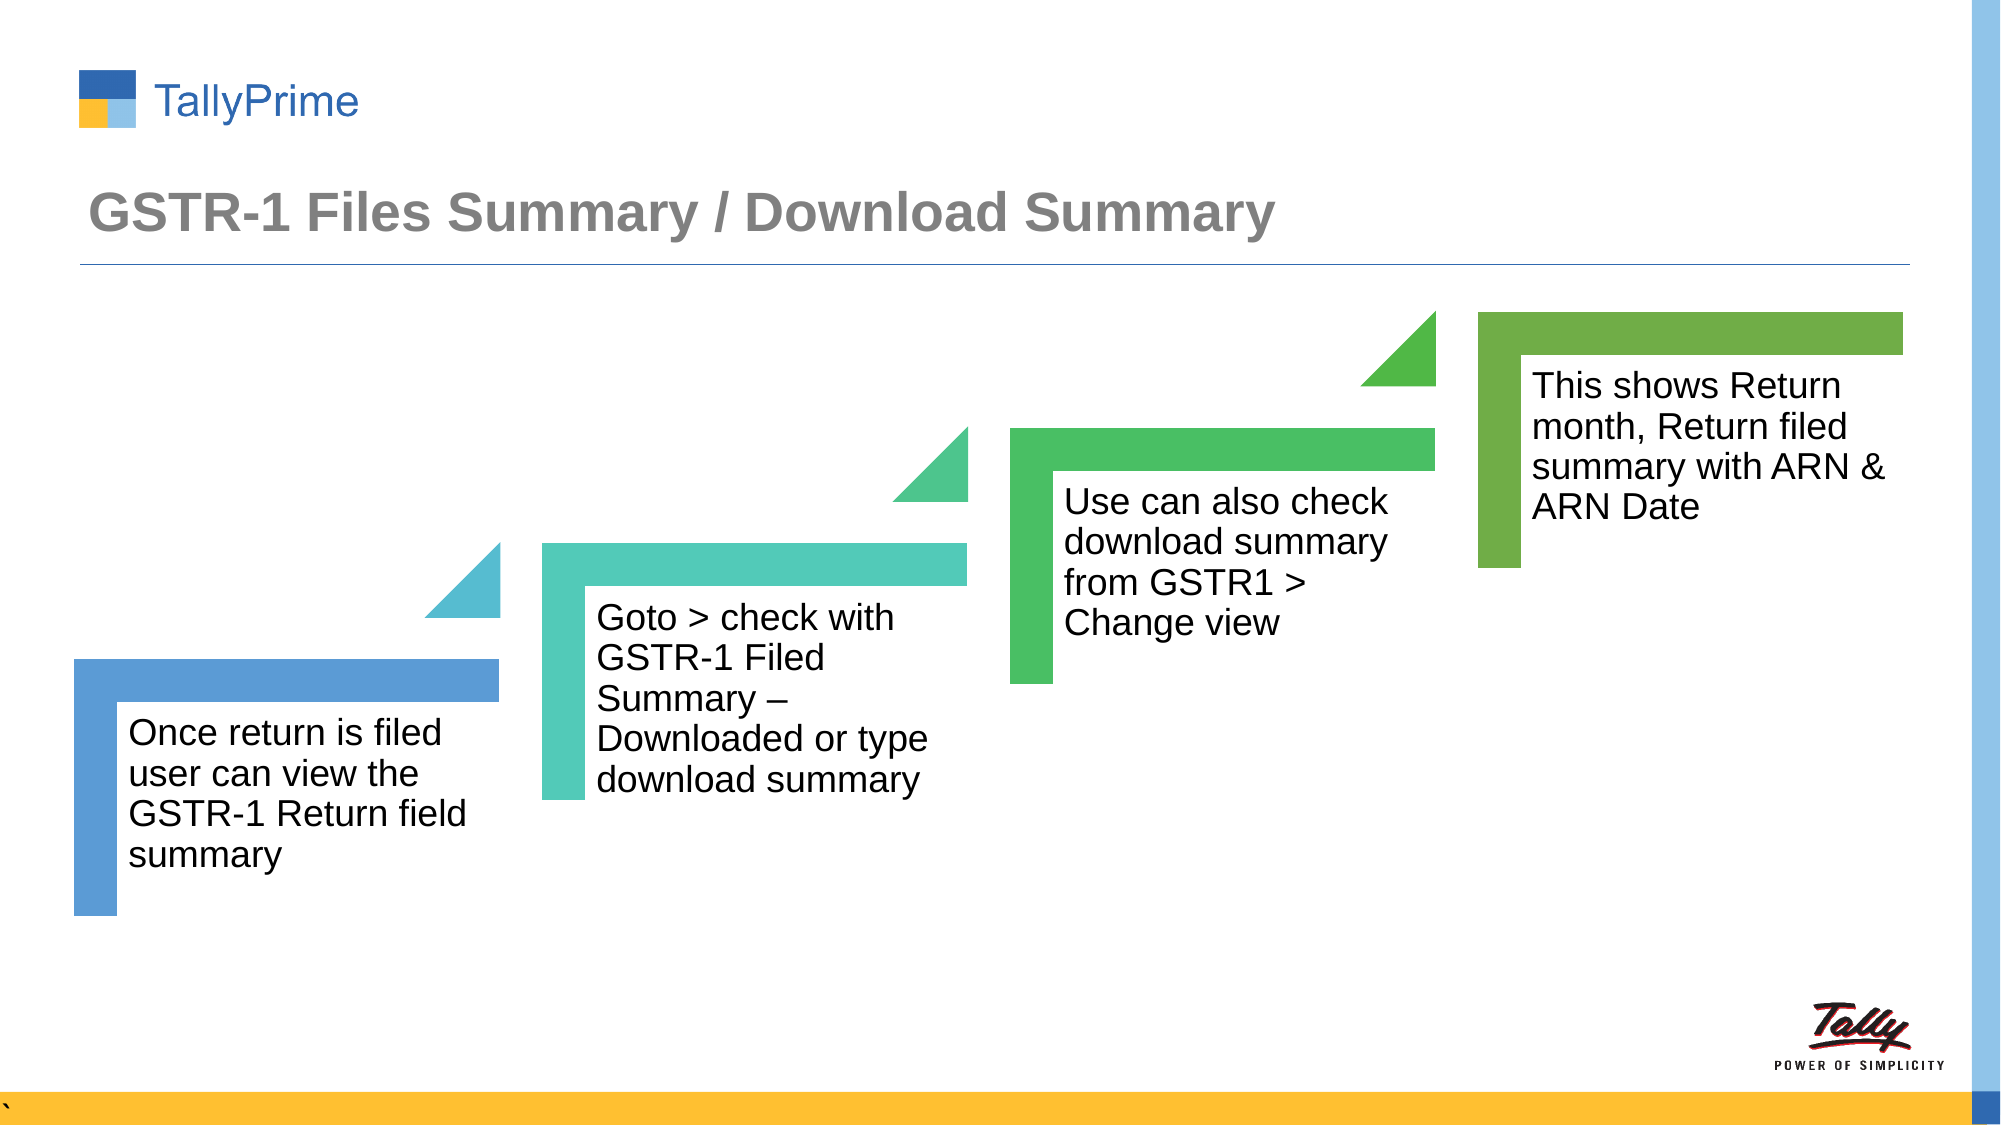

# GSTR-1 Files Summary / Download Summary
Once return is filed user can view the GSTR-1 Return field summary
Goto > check with GSTR-1 Filed Summary – Downloaded or type  download summary
Use can also check download summary from GSTR1 > Change view
This shows Return month, Return filed summary with ARN & ARN Date